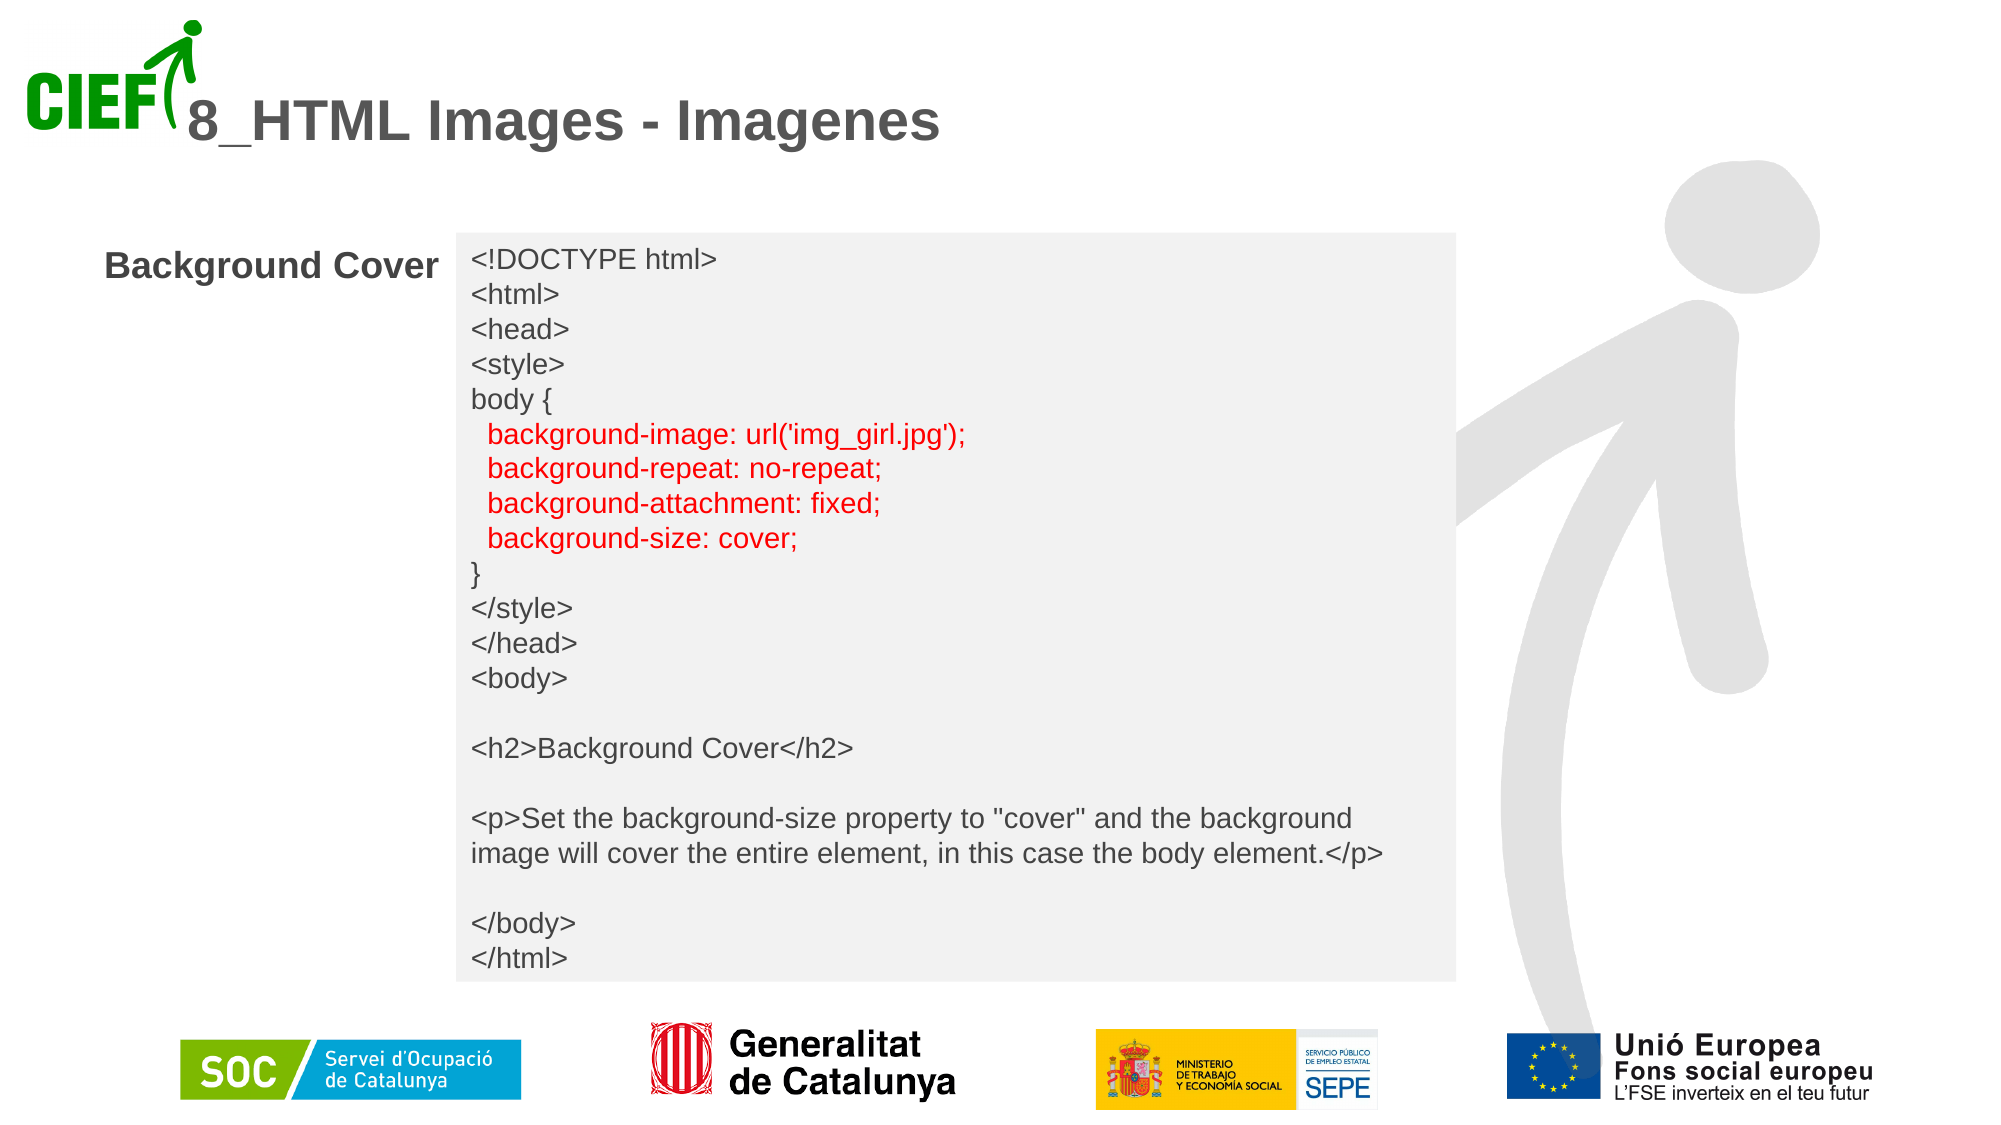

# 8_HTML Images - Imagenes
<!DOCTYPE html>
<html>
<head>
<style>
body {
  background-image: url('img_girl.jpg');
  background-repeat: no-repeat;
  background-attachment: fixed;
  background-size: cover;
}
</style>
</head>
<body>

<h2>Background Cover</h2>

<p>Set the background-size property to "cover" and the background image will cover the entire element, in this case the body element.</p>

</body>
</html>
Background Cover

66